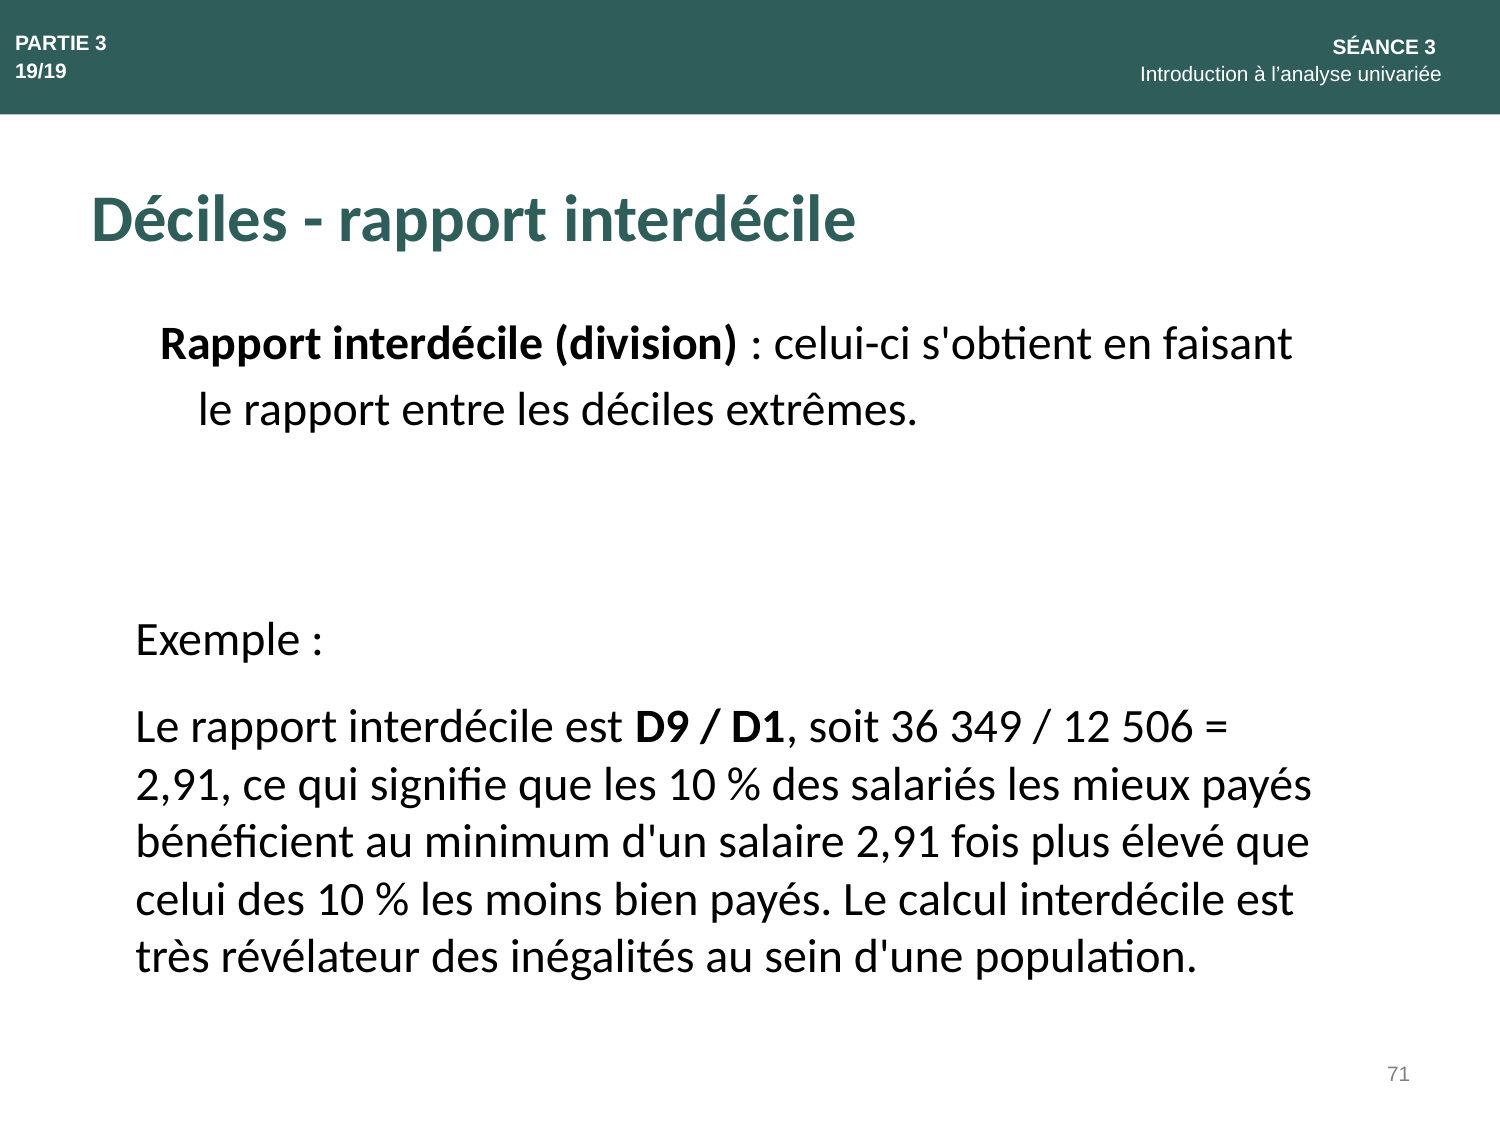

PARTIE 3
19/19

SÉANCE 3
Introduction à l’analyse univariée
Déciles - rapport interdécile

Rapport interdécile (division) : celui-ci s'obtient en faisant le rapport entre les déciles extrêmes.

Exemple :
Le rapport interdécile est D9 / D1, soit 36 349 / 12 506 = 2,91, ce qui signifie que les 10 % des salariés les mieux payés bénéficient au minimum d'un salaire 2,91 fois plus élevé que celui des 10 % les moins bien payés. Le calcul interdécile est très révélateur des inégalités au sein d'une population.

71